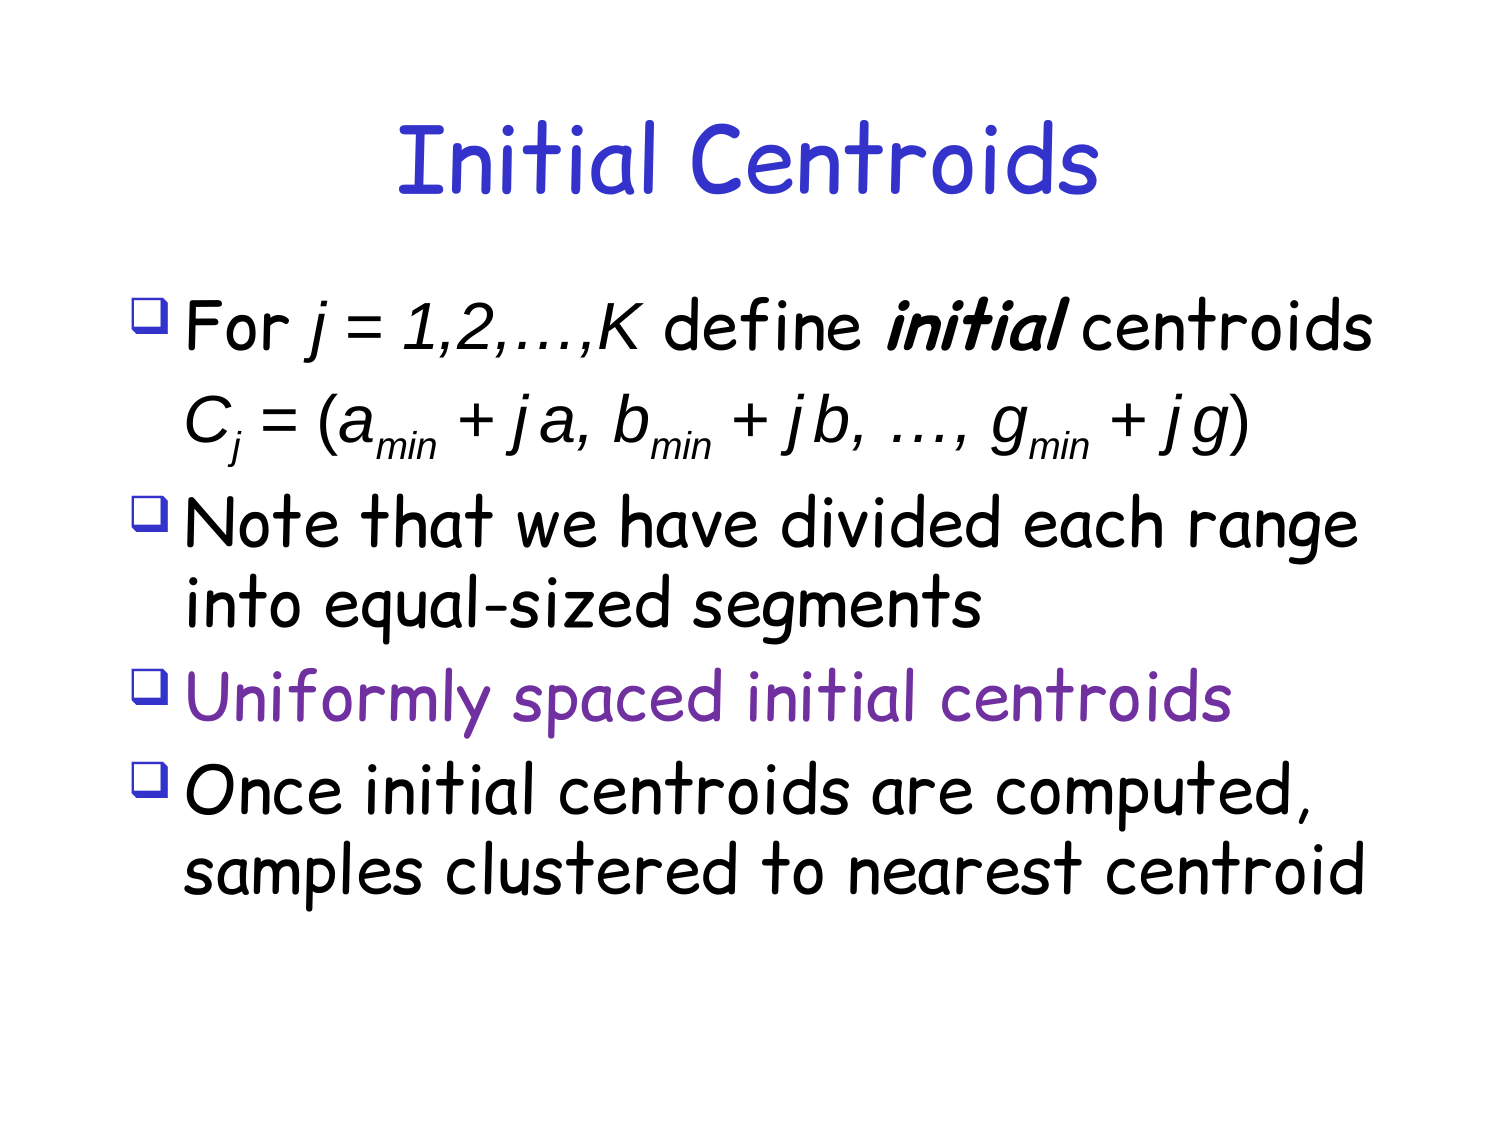

# Initial Centroids
For j = 1,2,…,K define initial centroids
	Cj = (amin + j a, bmin + j b, …, gmin + j g)
Note that we have divided each range into equal-sized segments
Uniformly spaced initial centroids
Once initial centroids are computed, samples clustered to nearest centroid